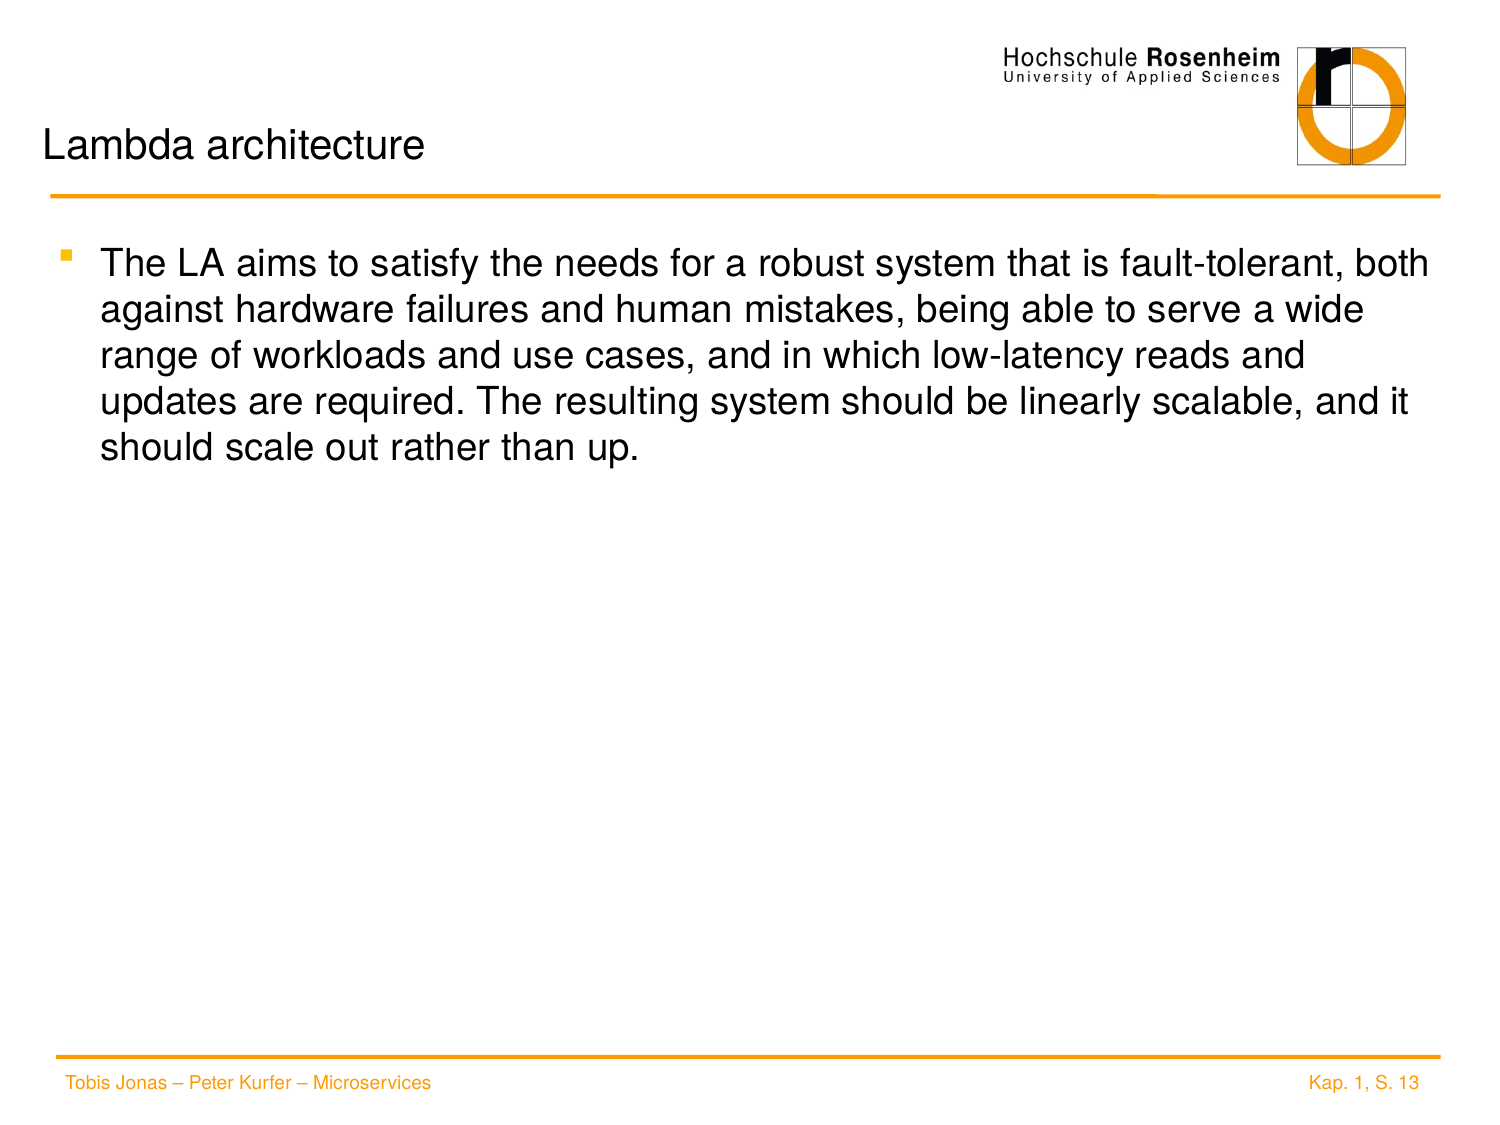

# Lambda architecture
The LA aims to satisfy the needs for a robust system that is fault-tolerant, both against hardware failures and human mistakes, being able to serve a wide range of workloads and use cases, and in which low-latency reads and updates are required. The resulting system should be linearly scalable, and it should scale out rather than up.